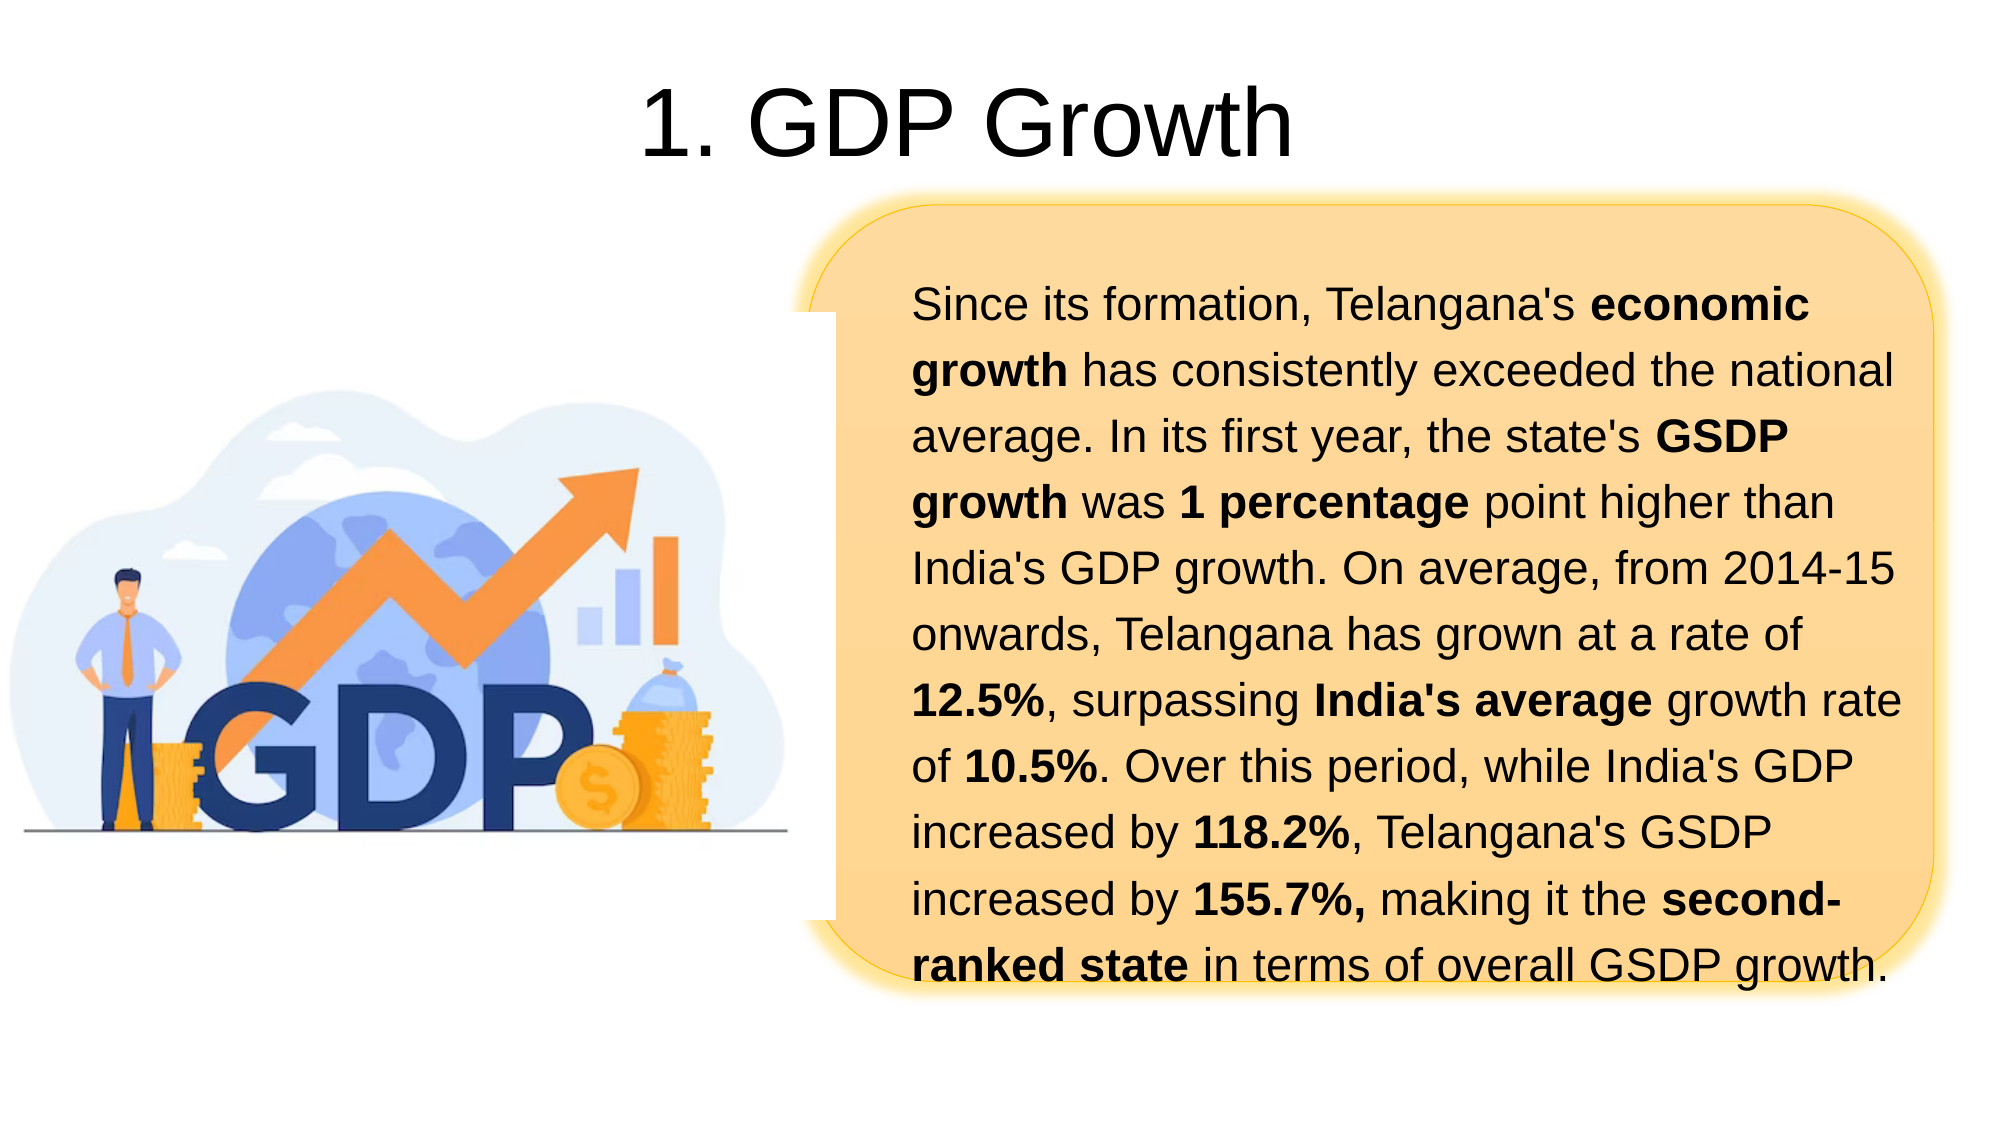

1. GDP Growth

Since its formation, Telangana's economic growth has consistently exceeded the national average. In its first year, the state's GSDP growth was 1 percentage point higher than India's GDP growth. On average, from 2014-15 onwards, Telangana has grown at a rate of 12.5%, surpassing India's average growth rate of 10.5%. Over this period, while India's GDP increased by 118.2%, Telangana's GSDP increased by 155.7%, making it the second-ranked state in terms of overall GSDP growth.